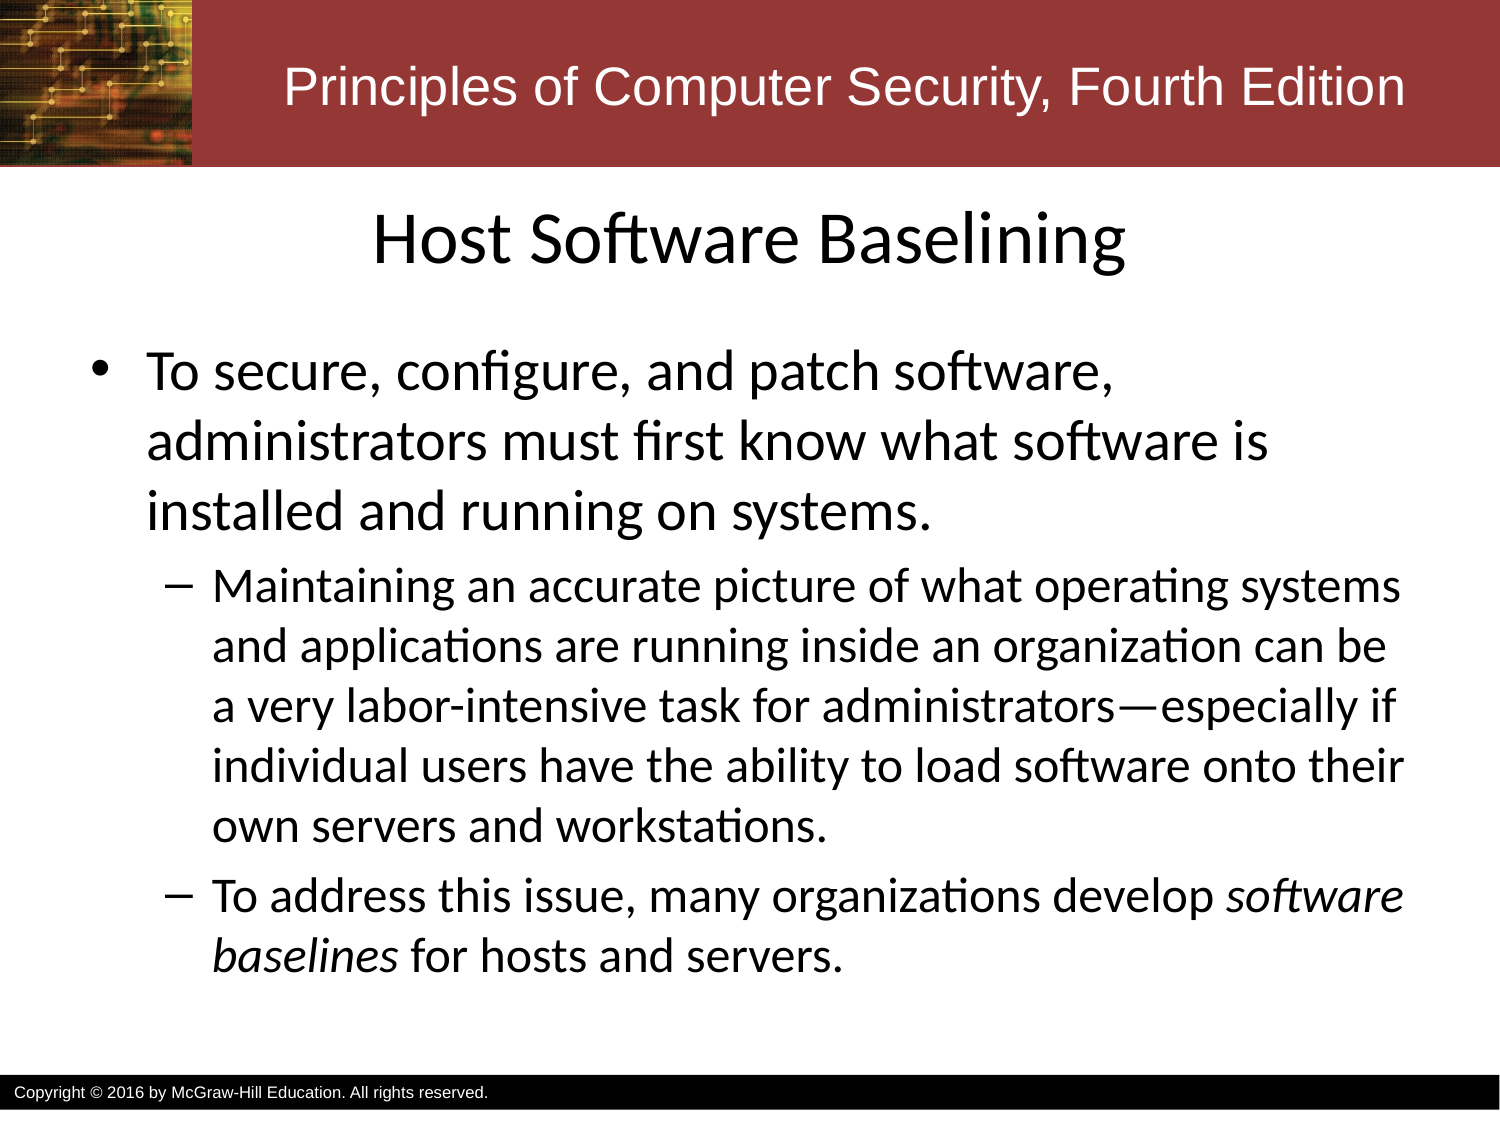

# Host Software Baselining
To secure, configure, and patch software, administrators must first know what software is installed and running on systems.
Maintaining an accurate picture of what operating systems and applications are running inside an organization can be a very labor-intensive task for administrators—especially if individual users have the ability to load software onto their own servers and workstations.
To address this issue, many organizations develop software baselines for hosts and servers.